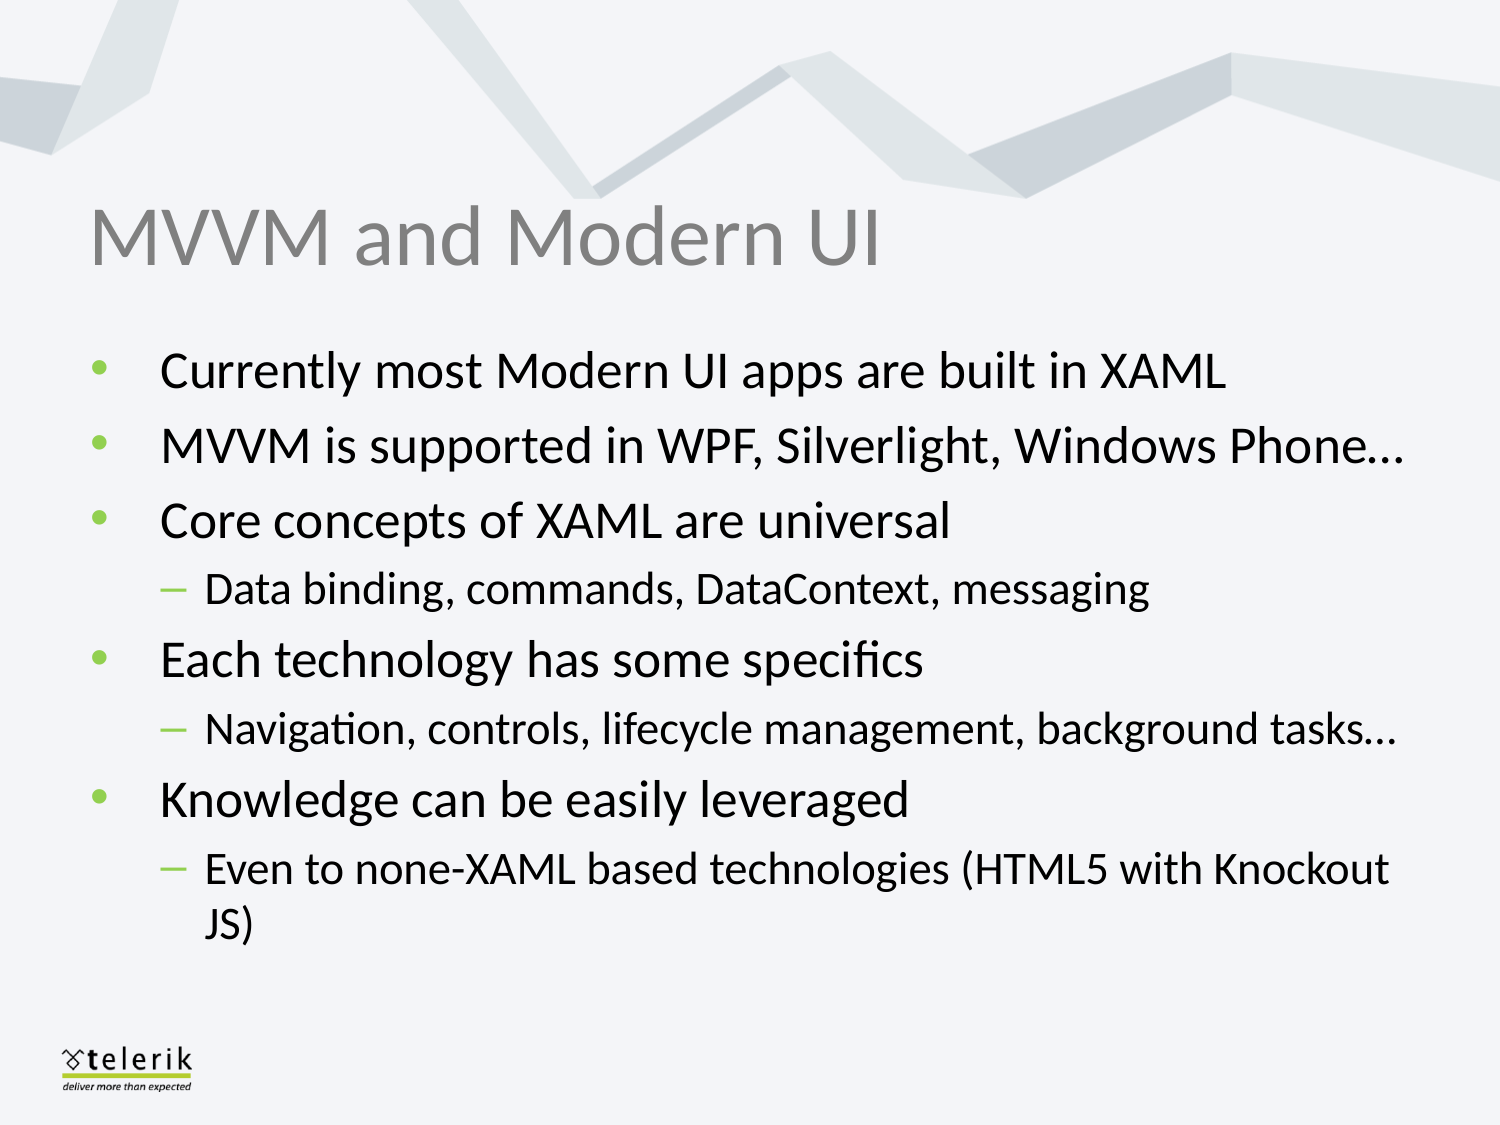

# MVVM and Modern UI
Currently most Modern UI apps are built in XAML
MVVM is supported in WPF, Silverlight, Windows Phone…
Core concepts of XAML are universal
Data binding, commands, DataContext, messaging
Each technology has some specifics
Navigation, controls, lifecycle management, background tasks…
Knowledge can be easily leveraged
Even to none-XAML based technologies (HTML5 with Knockout JS)